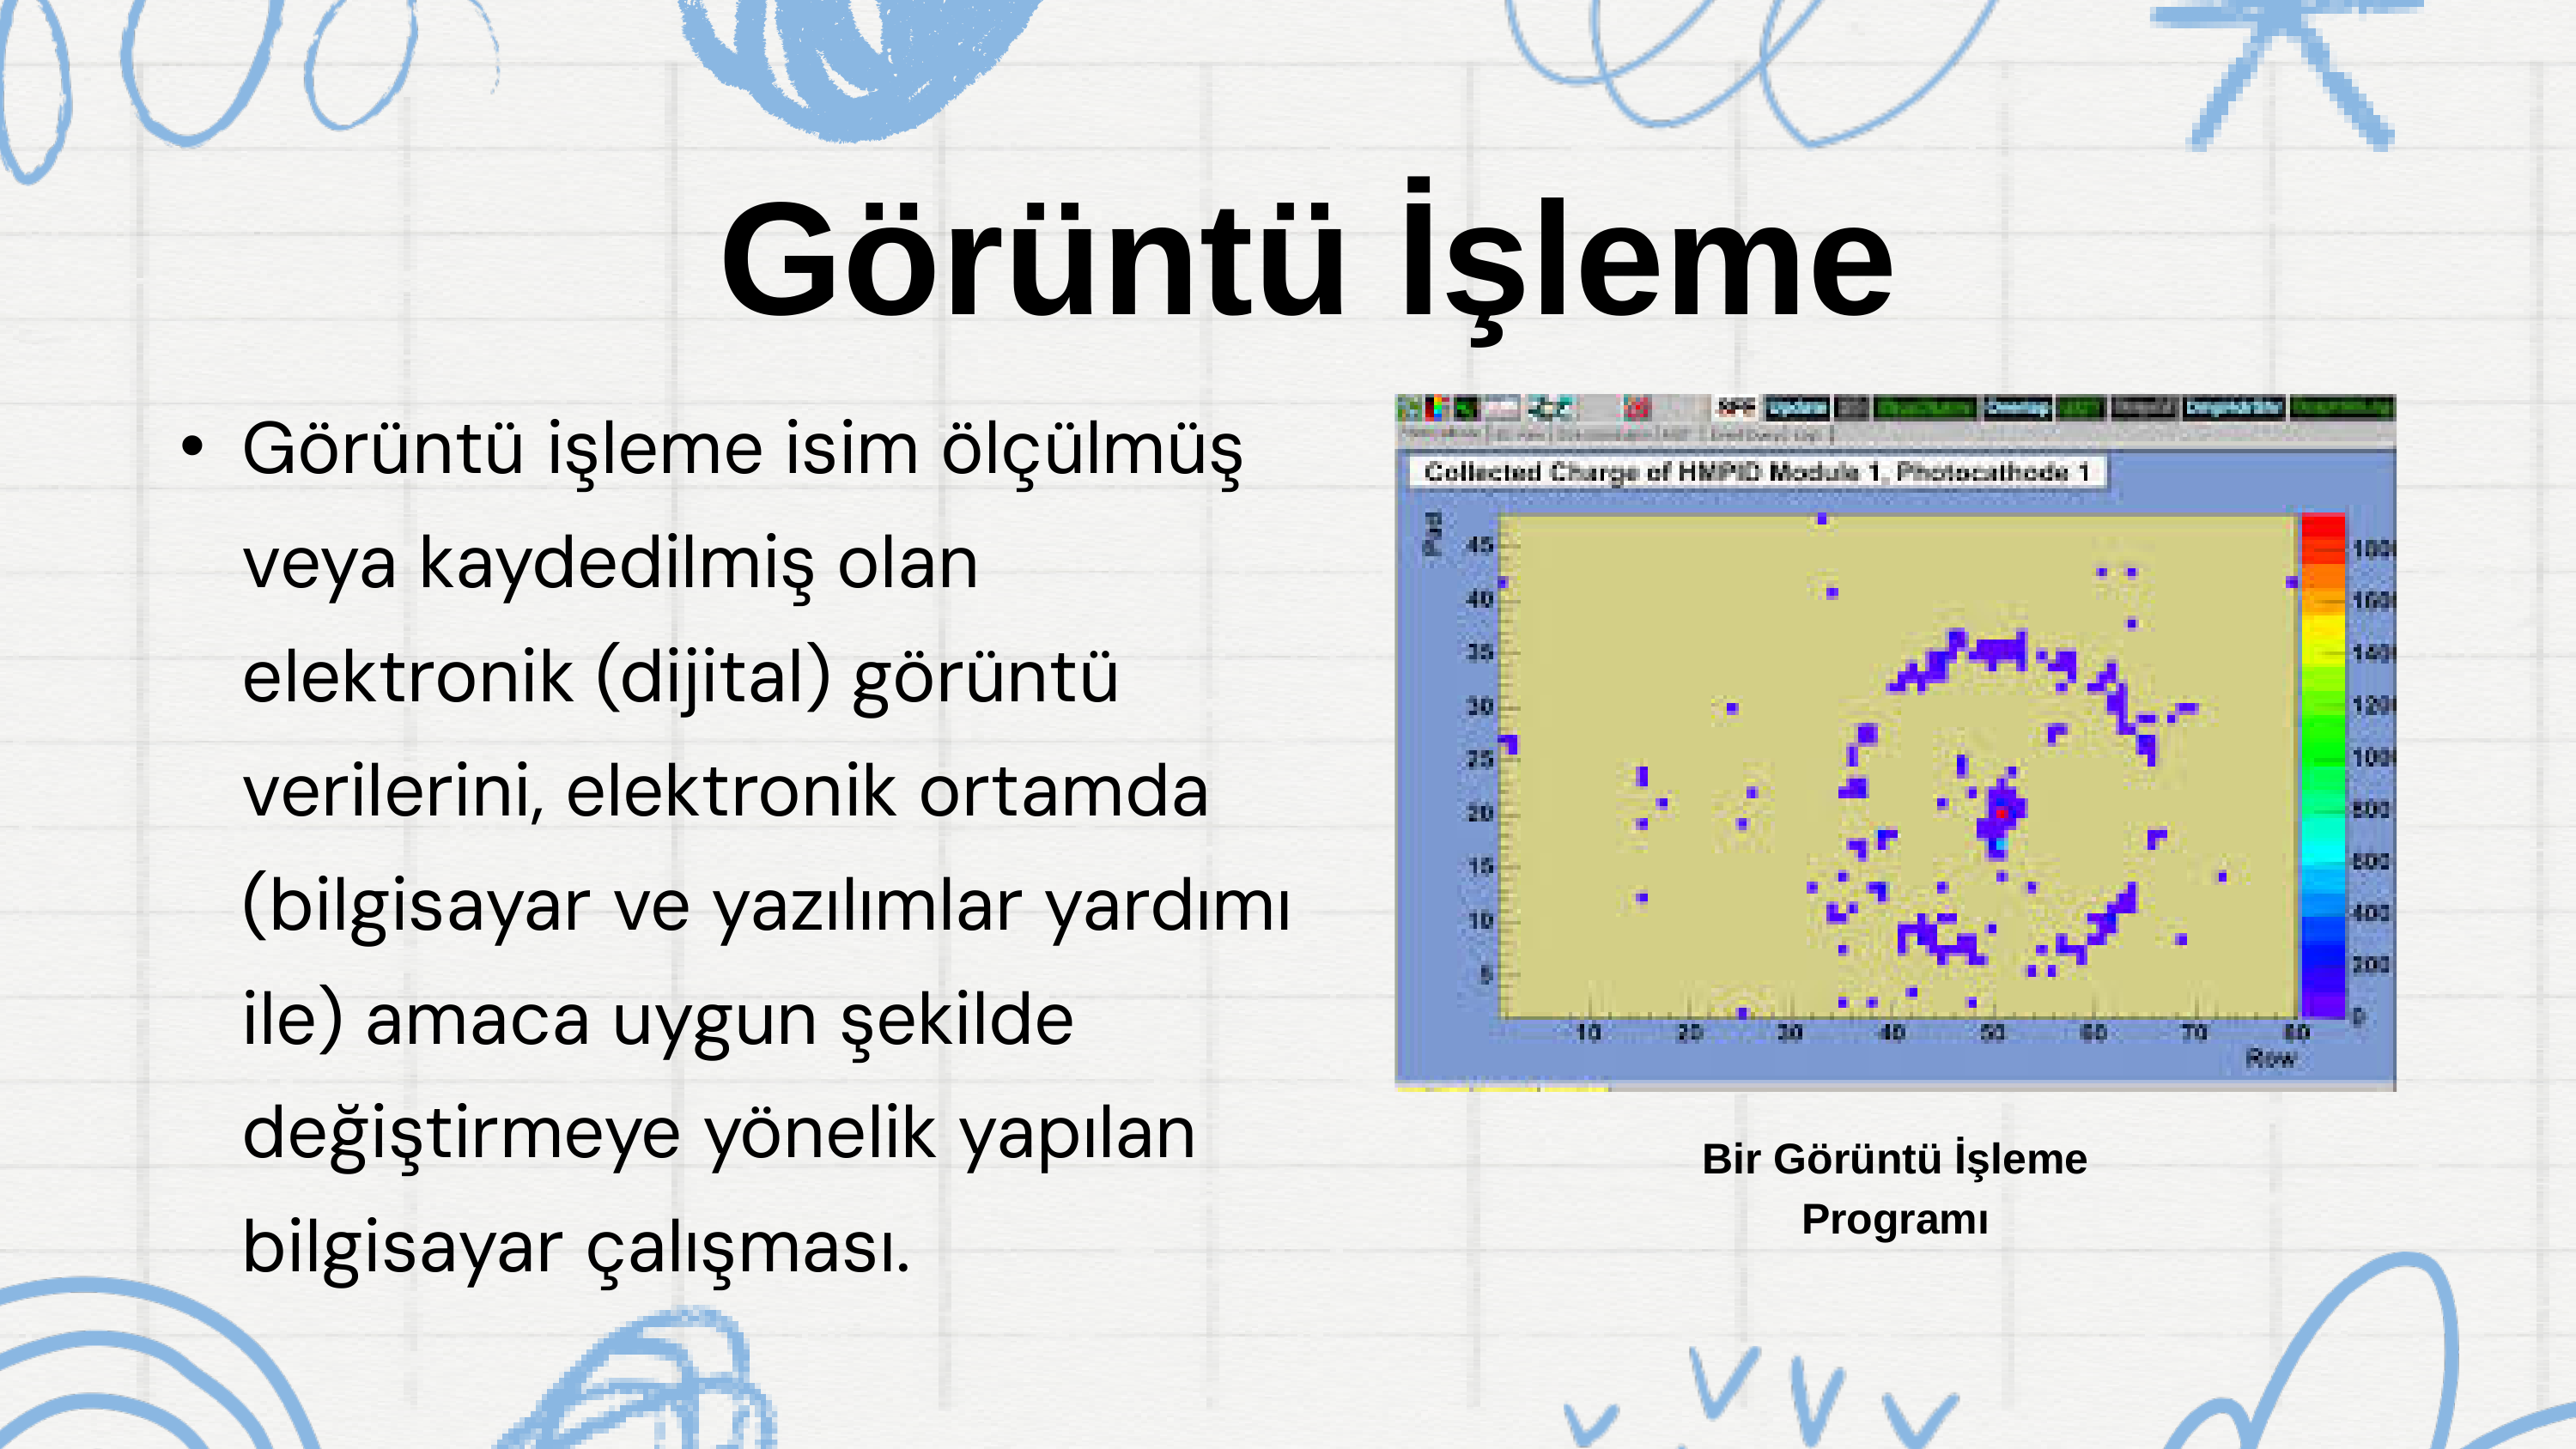

Görüntü İşleme
Görüntü işleme isim ölçülmüş veya kaydedilmiş olan elektronik (dijital) görüntü verilerini, elektronik ortamda (bilgisayar ve yazılımlar yardımı ile) amaca uygun şekilde değiştirmeye yönelik yapılan bilgisayar çalışması.

Bir Görüntü İşleme Programı